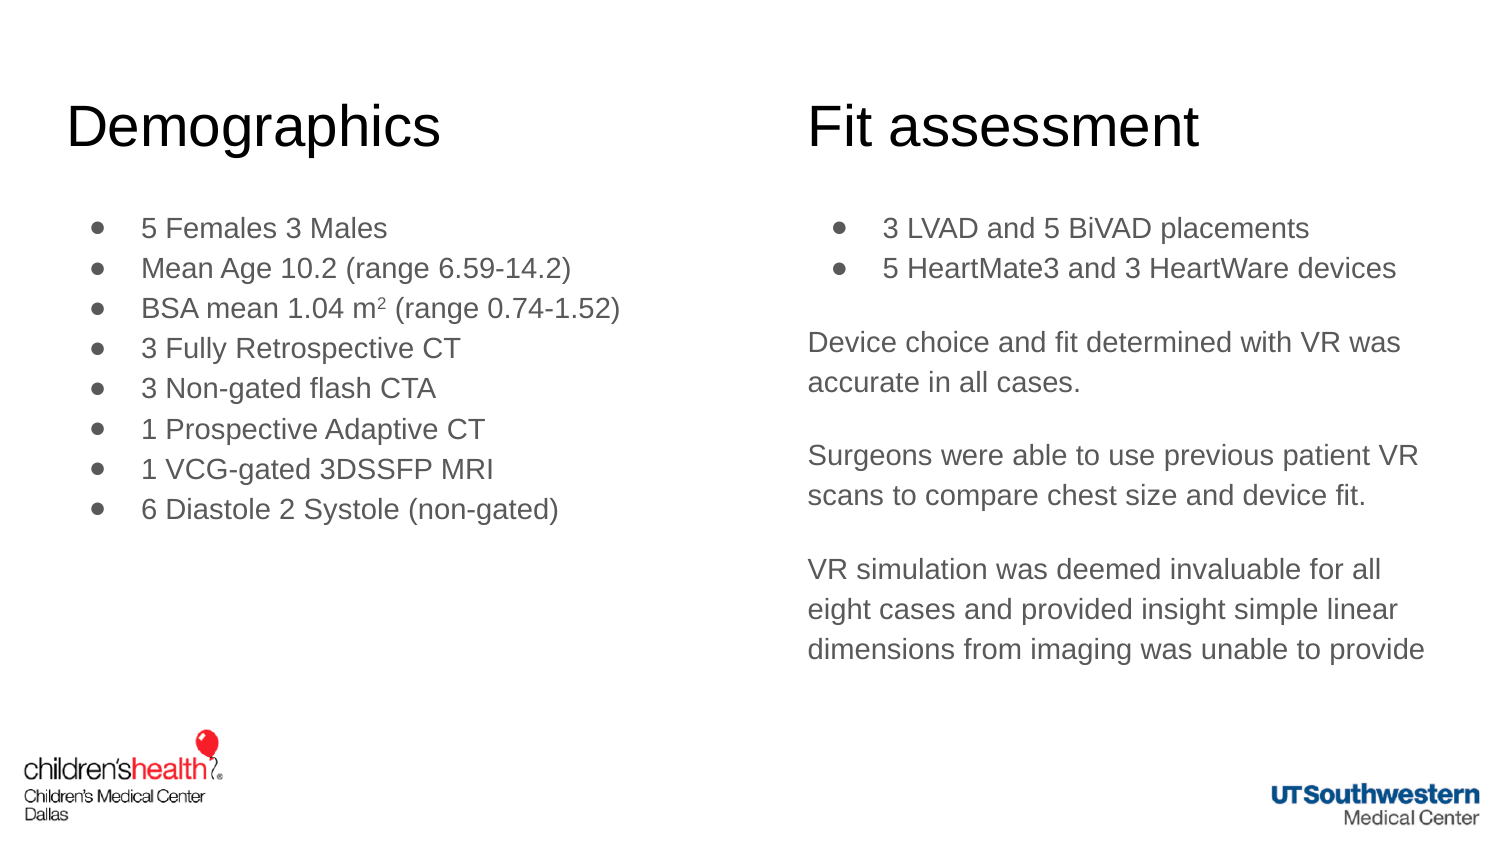

# Demographics
Fit assessment
5 Females 3 Males
Mean Age 10.2 (range 6.59-14.2)
BSA mean 1.04 m2 (range 0.74-1.52)
3 Fully Retrospective CT
3 Non-gated flash CTA
1 Prospective Adaptive CT
1 VCG-gated 3DSSFP MRI
6 Diastole 2 Systole (non-gated)
3 LVAD and 5 BiVAD placements
5 HeartMate3 and 3 HeartWare devices
Device choice and fit determined with VR was accurate in all cases.
Surgeons were able to use previous patient VR scans to compare chest size and device fit.
VR simulation was deemed invaluable for all eight cases and provided insight simple linear dimensions from imaging was unable to provide